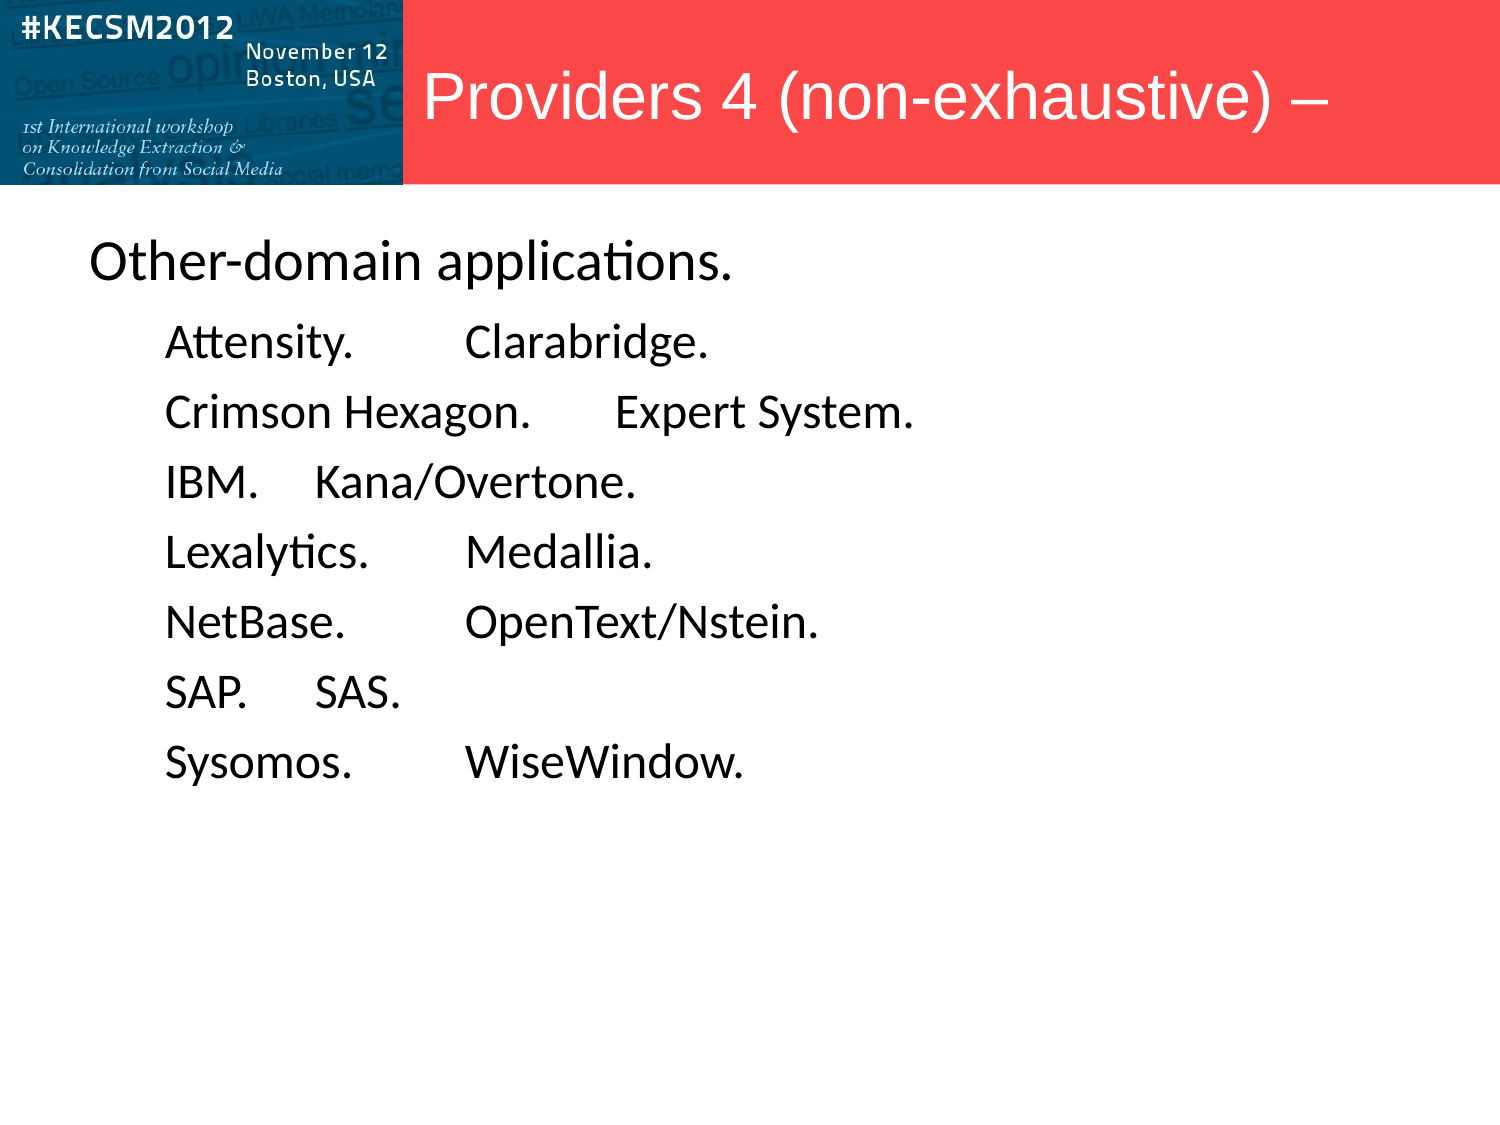

Providers 4 (non-exhaustive) –
Other-domain applications.
Attensity.	Clarabridge.
Crimson Hexagon.	Expert System.
IBM.	Kana/Overtone.
Lexalytics.	Medallia.
NetBase.	OpenText/Nstein.
SAP.	SAS.
Sysomos.	WiseWindow.